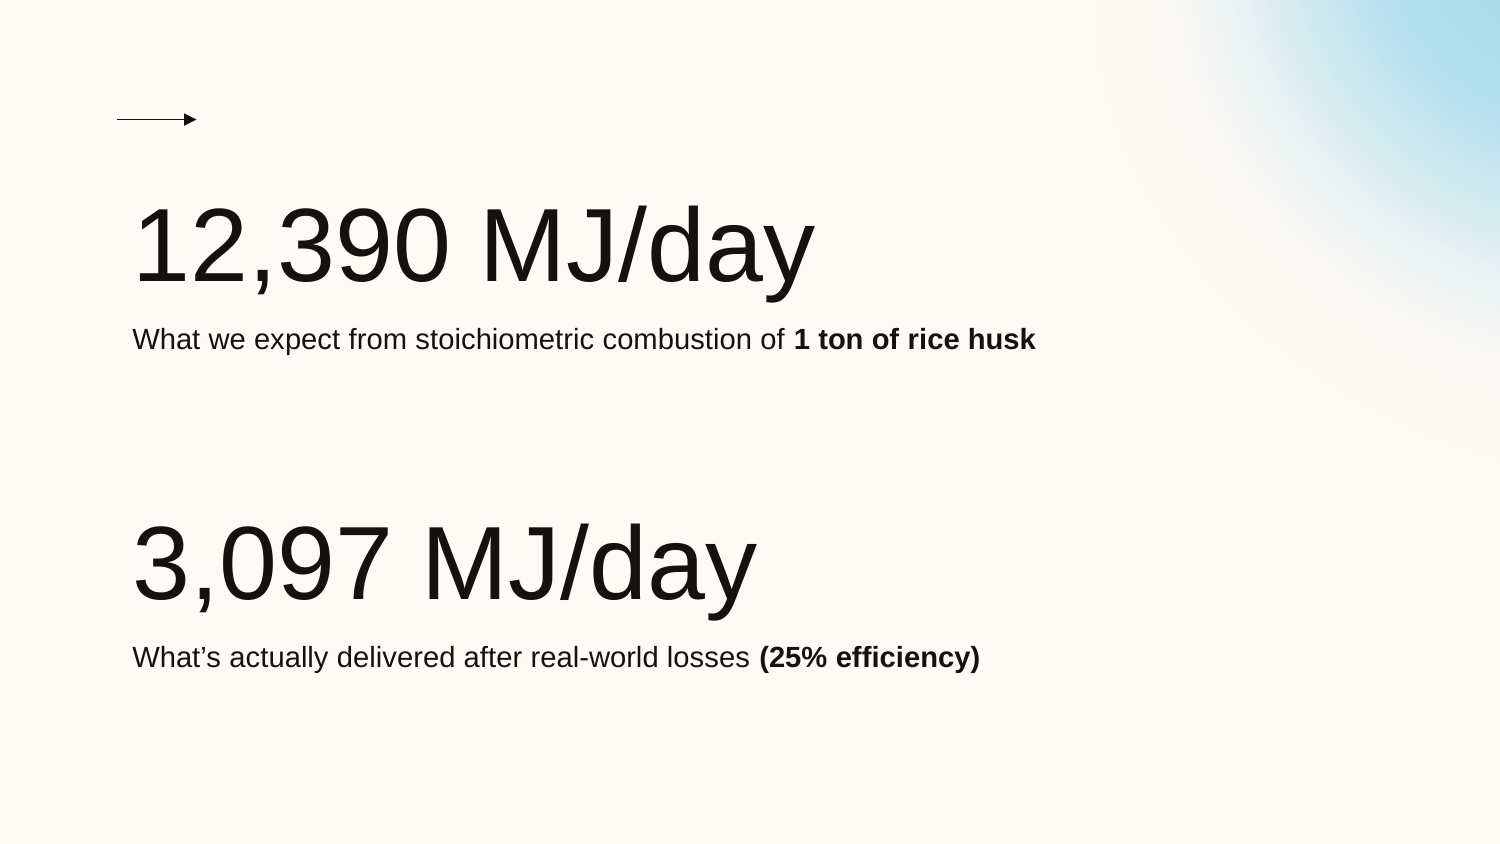

# 12,390 MJ/day
What we expect from stoichiometric combustion of 1 ton of rice husk

3,097 MJ/day
What’s actually delivered after real-world losses (25% efficiency)